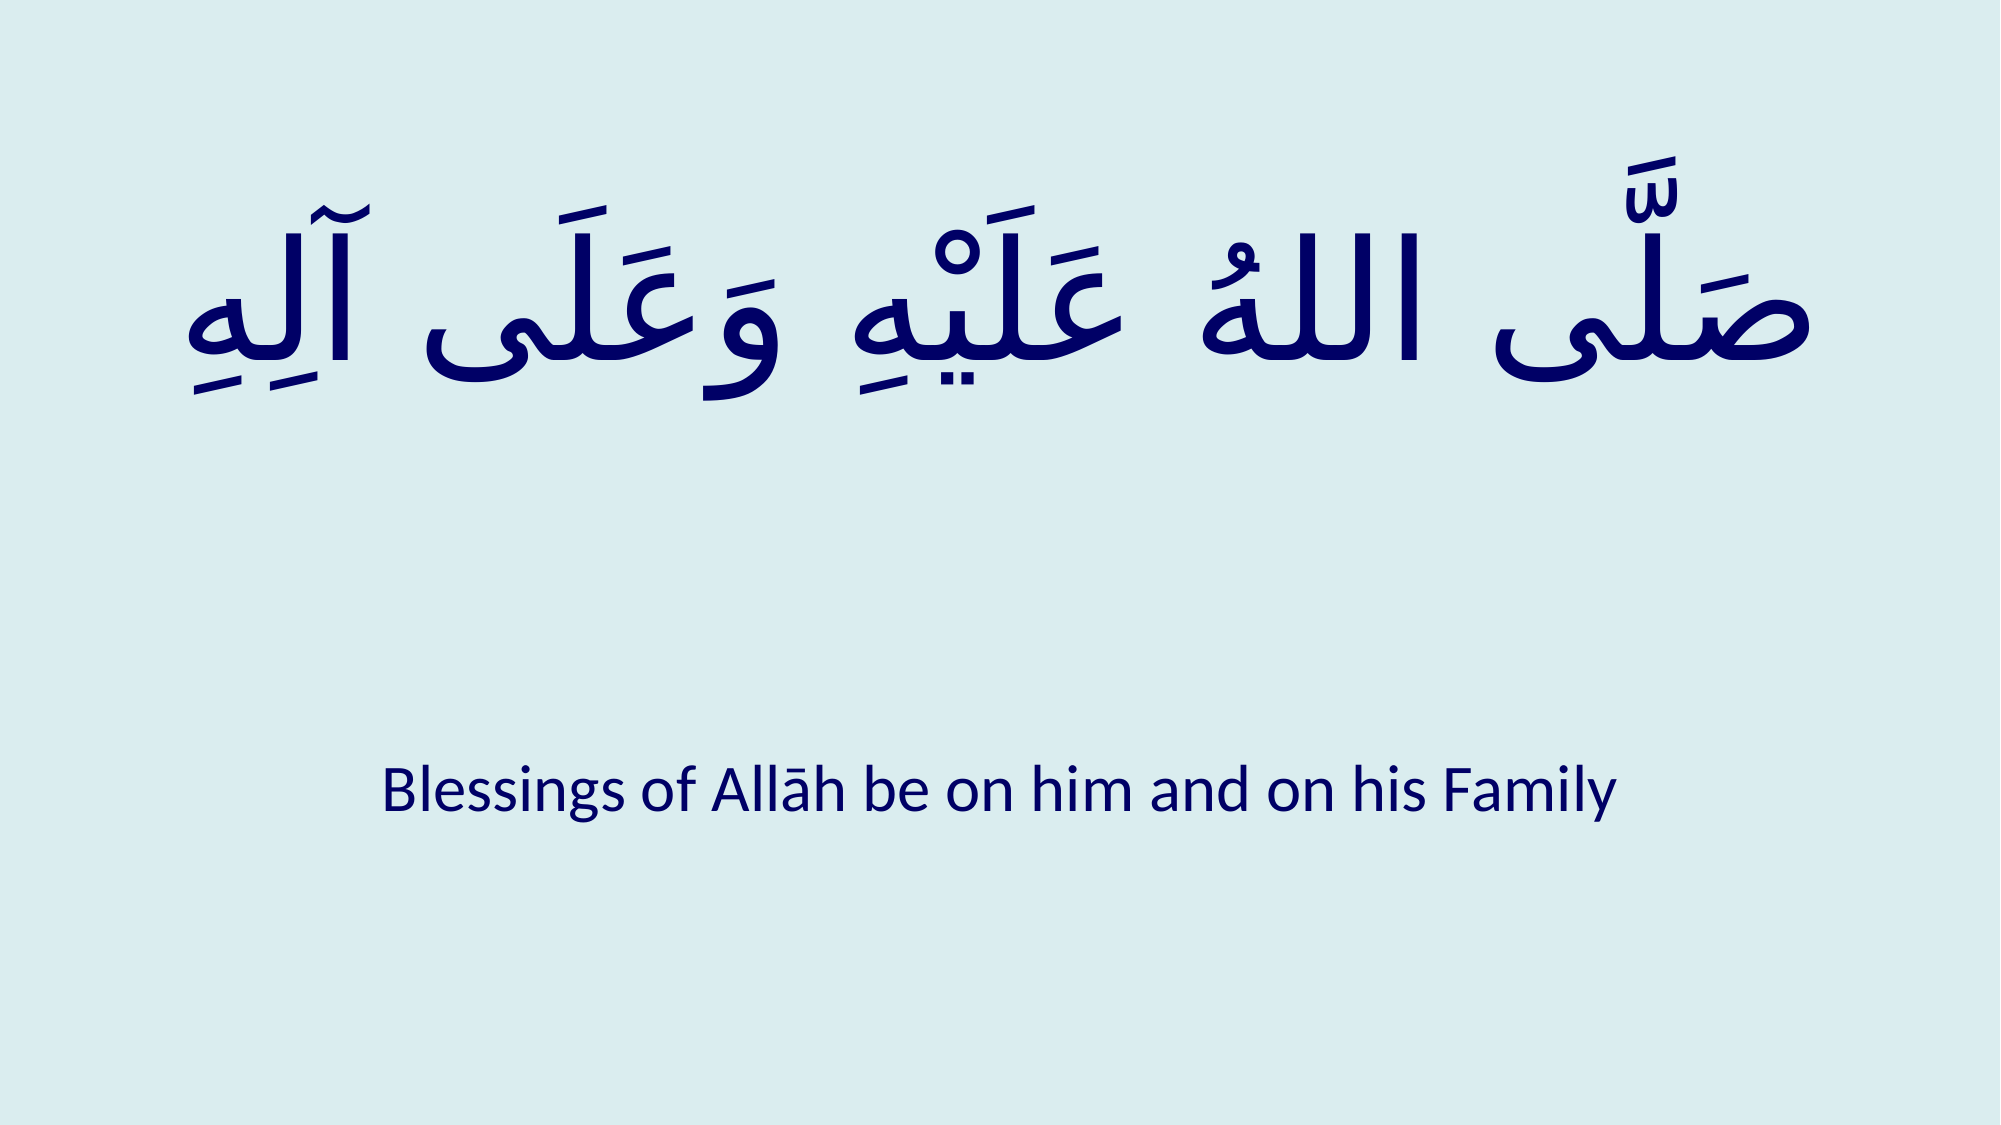

# صَلَّى اللهُ عَلَيْهِ وَعَلَى آلِهِ
Blessings of Allāh be on him and on his Family